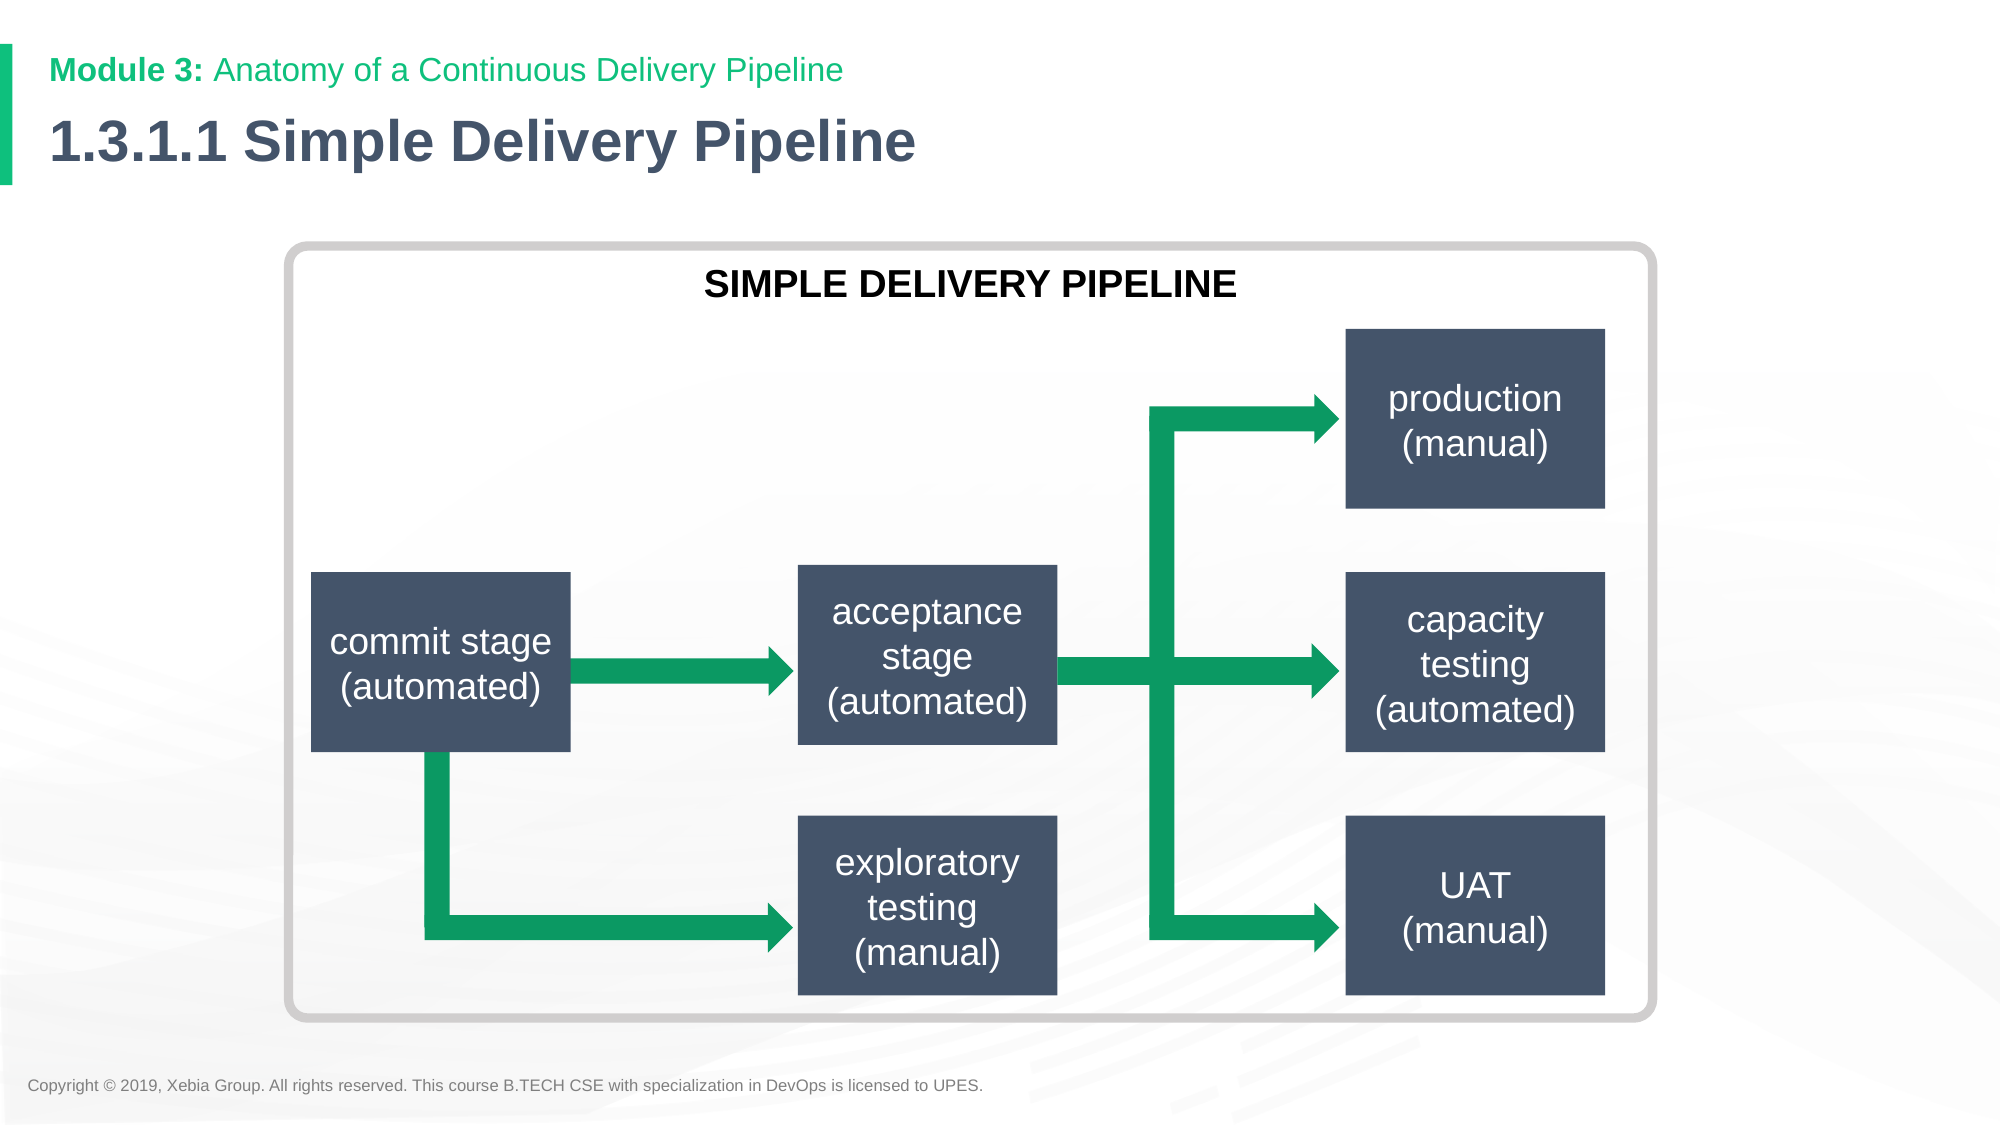

# 1.3.1.1 Simple Delivery Pipeline

SIMPLE DELIVERY PIPELINE
production
(manual)

acceptance stage (automated)
commit stage
(automated)
capacity testing (automated)

exploratory testing
(manual)
UAT
(manual)